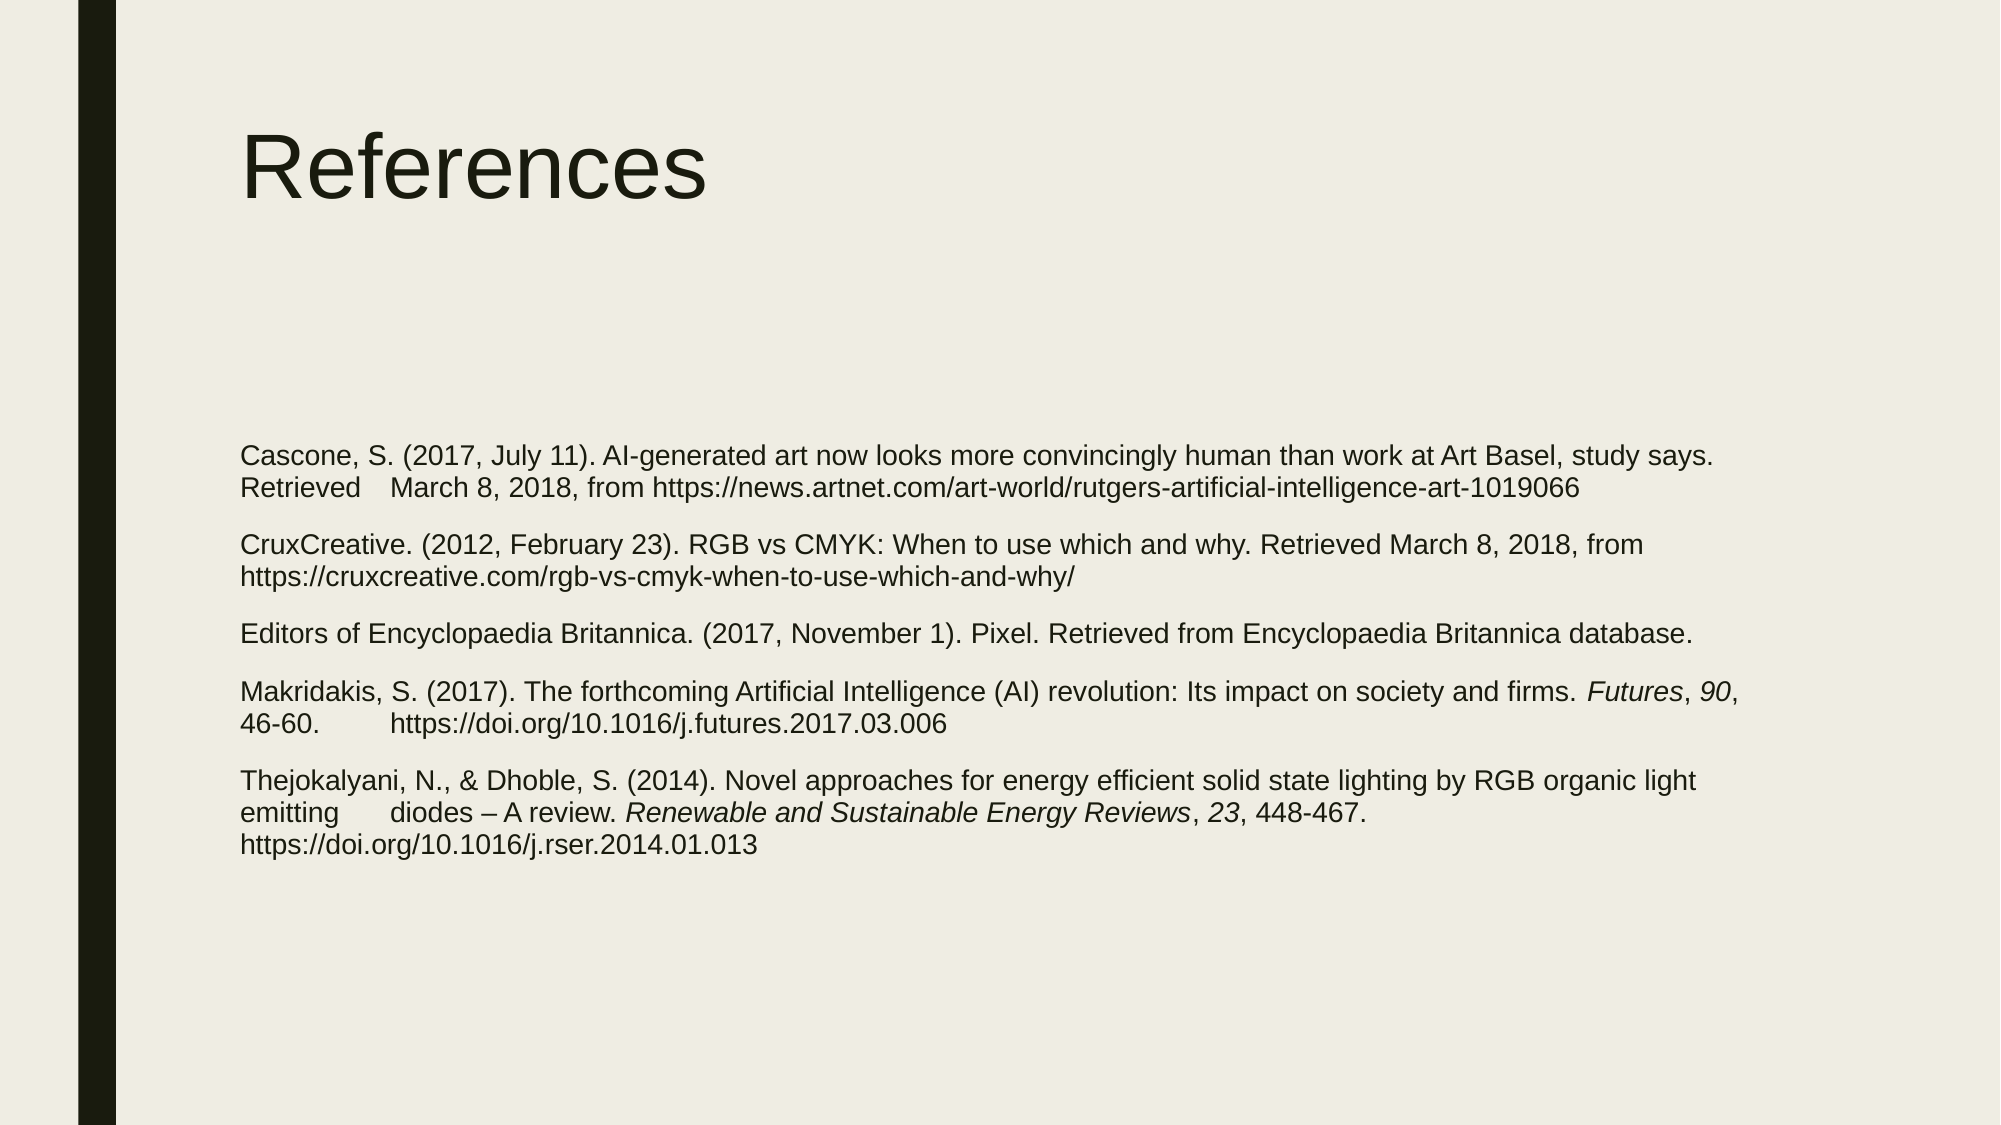

# References

Cascone, S. (2017, July 11). AI-generated art now looks more convincingly human than work at Art Basel, study says. Retrieved 	March 8, 2018, from https://news.artnet.com/art-world/rutgers-artificial-intelligence-art-1019066
CruxCreative. (2012, February 23). RGB vs CMYK: When to use which and why. Retrieved March 8, 2018, from 	https://cruxcreative.com/rgb-vs-cmyk-when-to-use-which-and-why/
Editors of Encyclopaedia Britannica. (2017, November 1). Pixel. Retrieved from Encyclopaedia Britannica database.
Makridakis, S. (2017). The forthcoming Artificial Intelligence (AI) revolution: Its impact on society and firms. Futures, 90, 46-60. 	https://doi.org/10.1016/j.futures.2017.03.006
Thejokalyani, N., & Dhoble, S. (2014). Novel approaches for energy efficient solid state lighting by RGB organic light emitting 	diodes – A review. Renewable and Sustainable Energy Reviews, 23, 448-467. 		https://doi.org/10.1016/j.rser.2014.01.013